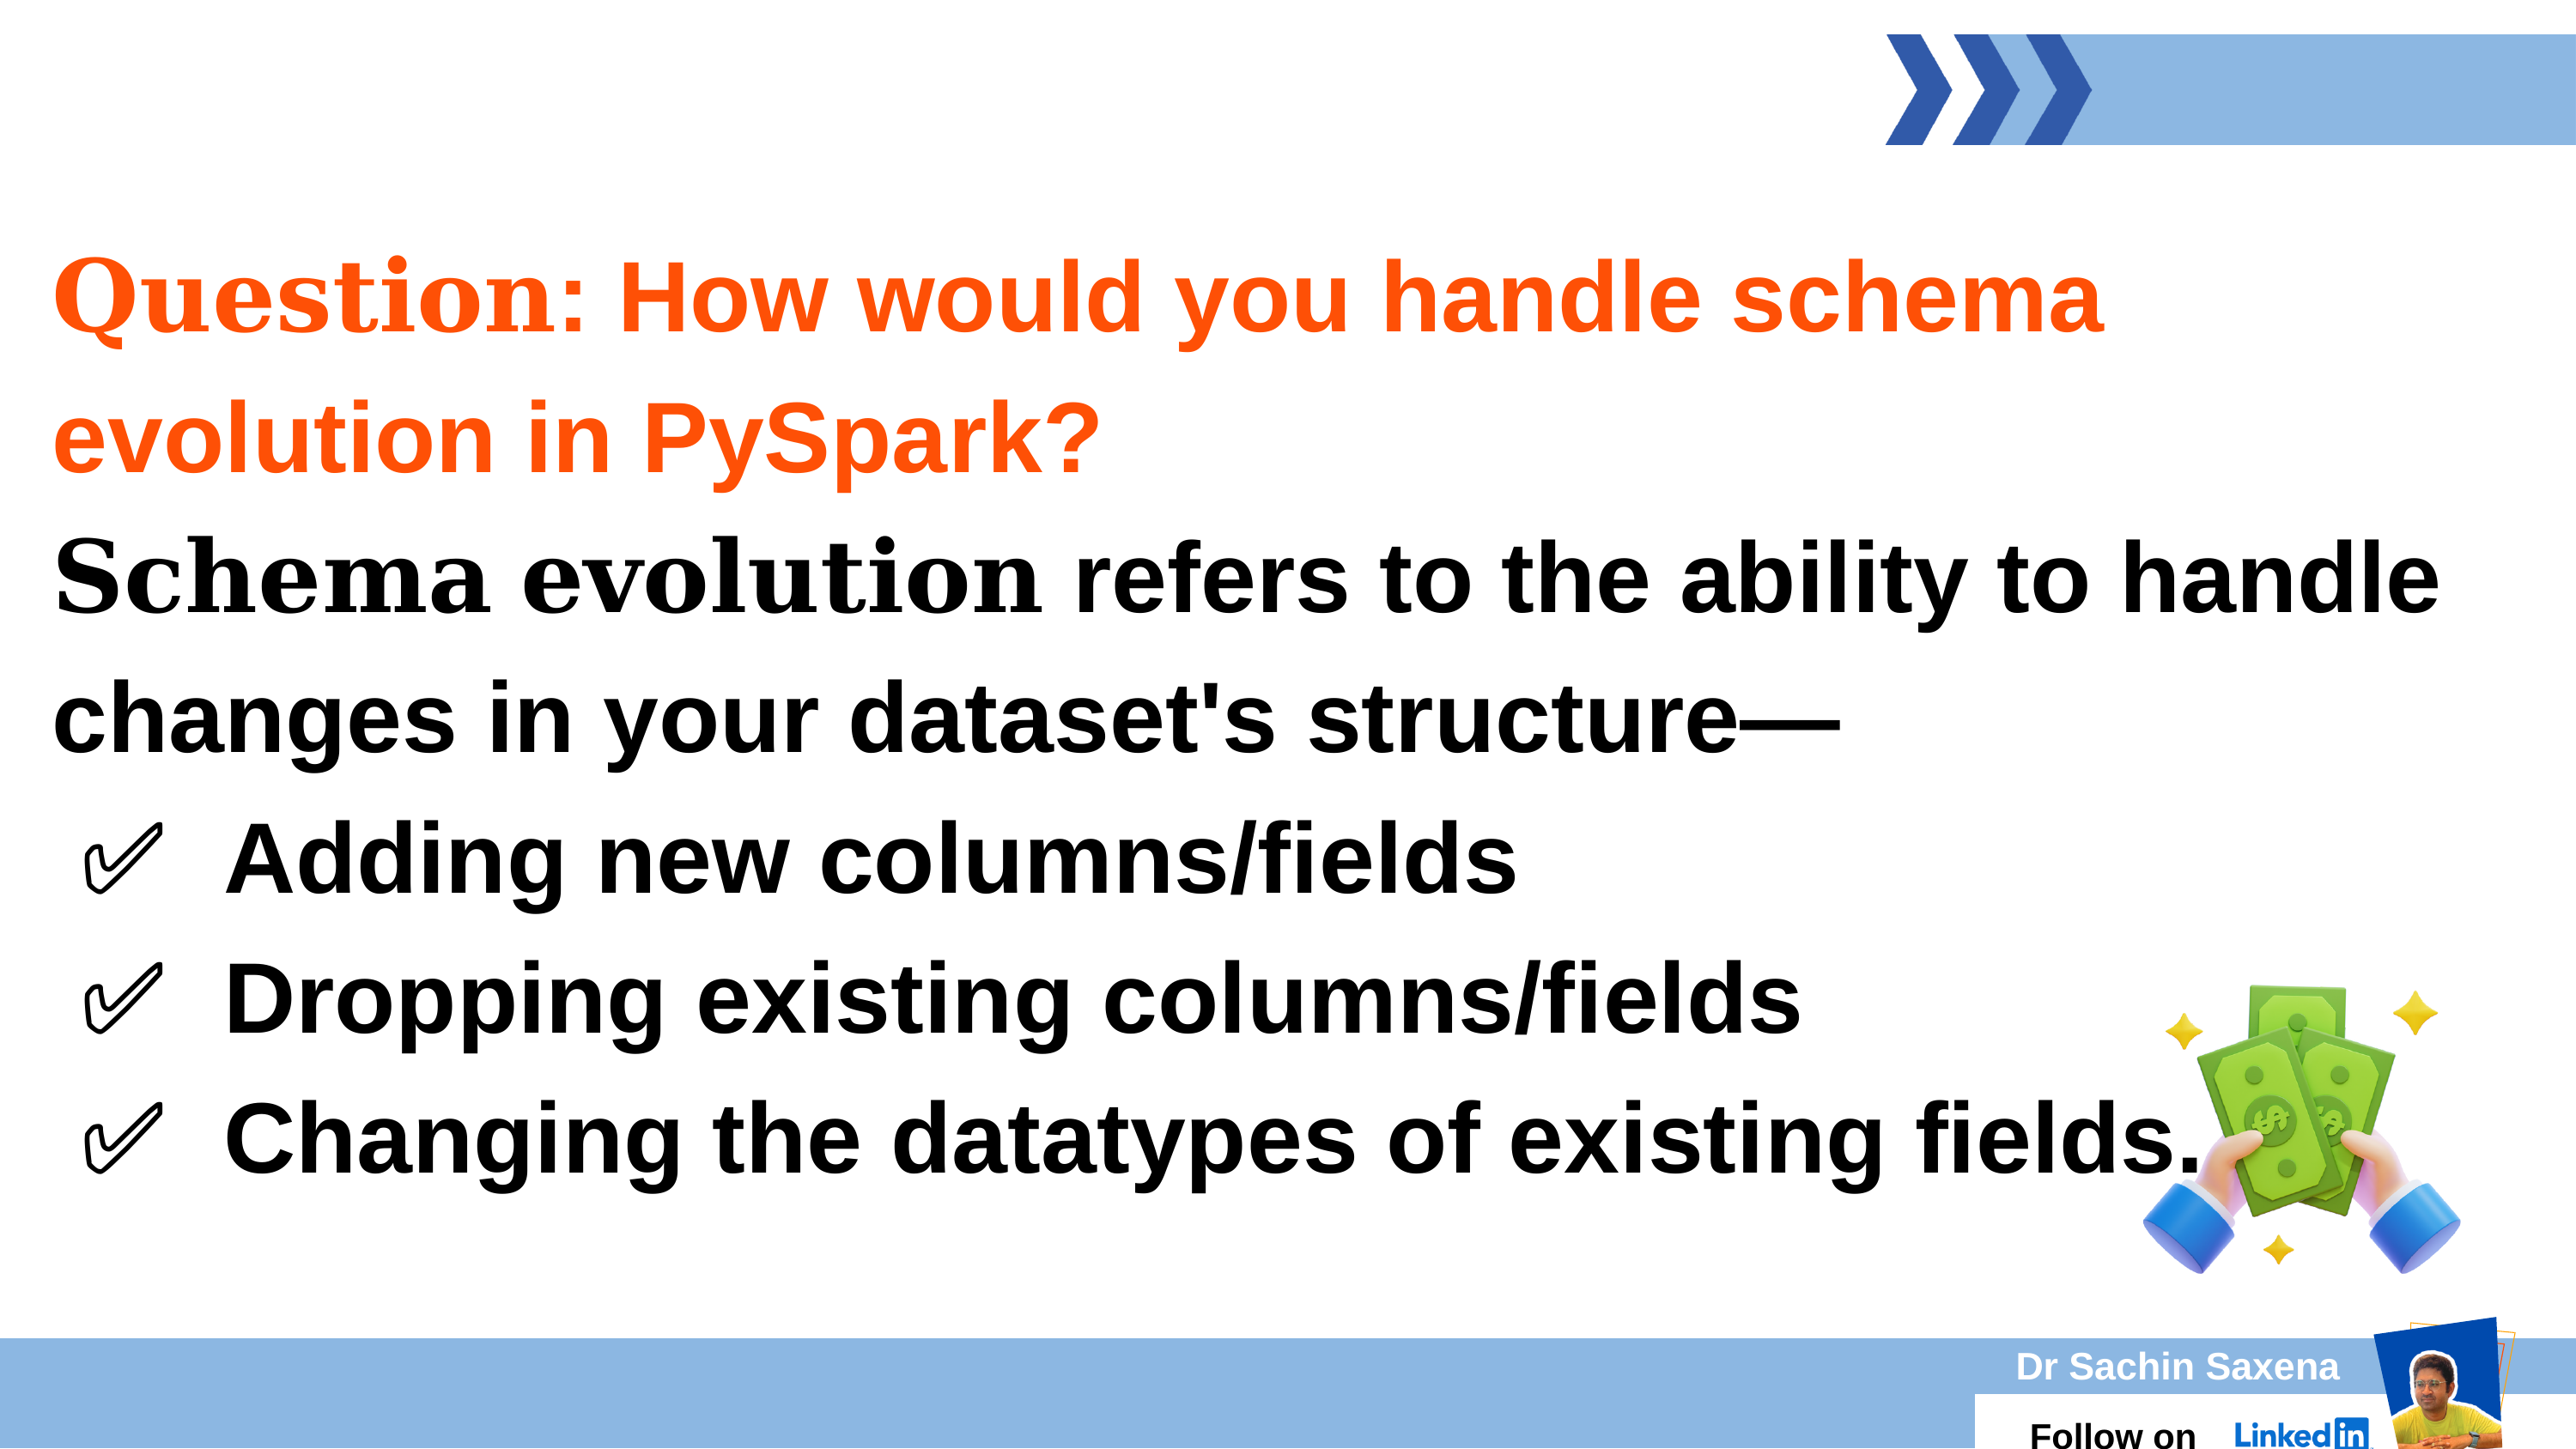

𝐐𝐮𝐞𝐬𝐭𝐢𝐨𝐧: How would you handle schema evolution in PySpark?
𝐒𝐜𝐡𝐞𝐦𝐚 𝐞𝐯𝐨𝐥𝐮𝐭𝐢𝐨𝐧 refers to the ability to handle changes in your dataset's structure—
 ✅  Adding new columns/fields
 ✅  Dropping existing columns/fields
 ✅  Changing the datatypes of existing fields.

Dr Sachin Saxena

Follow on